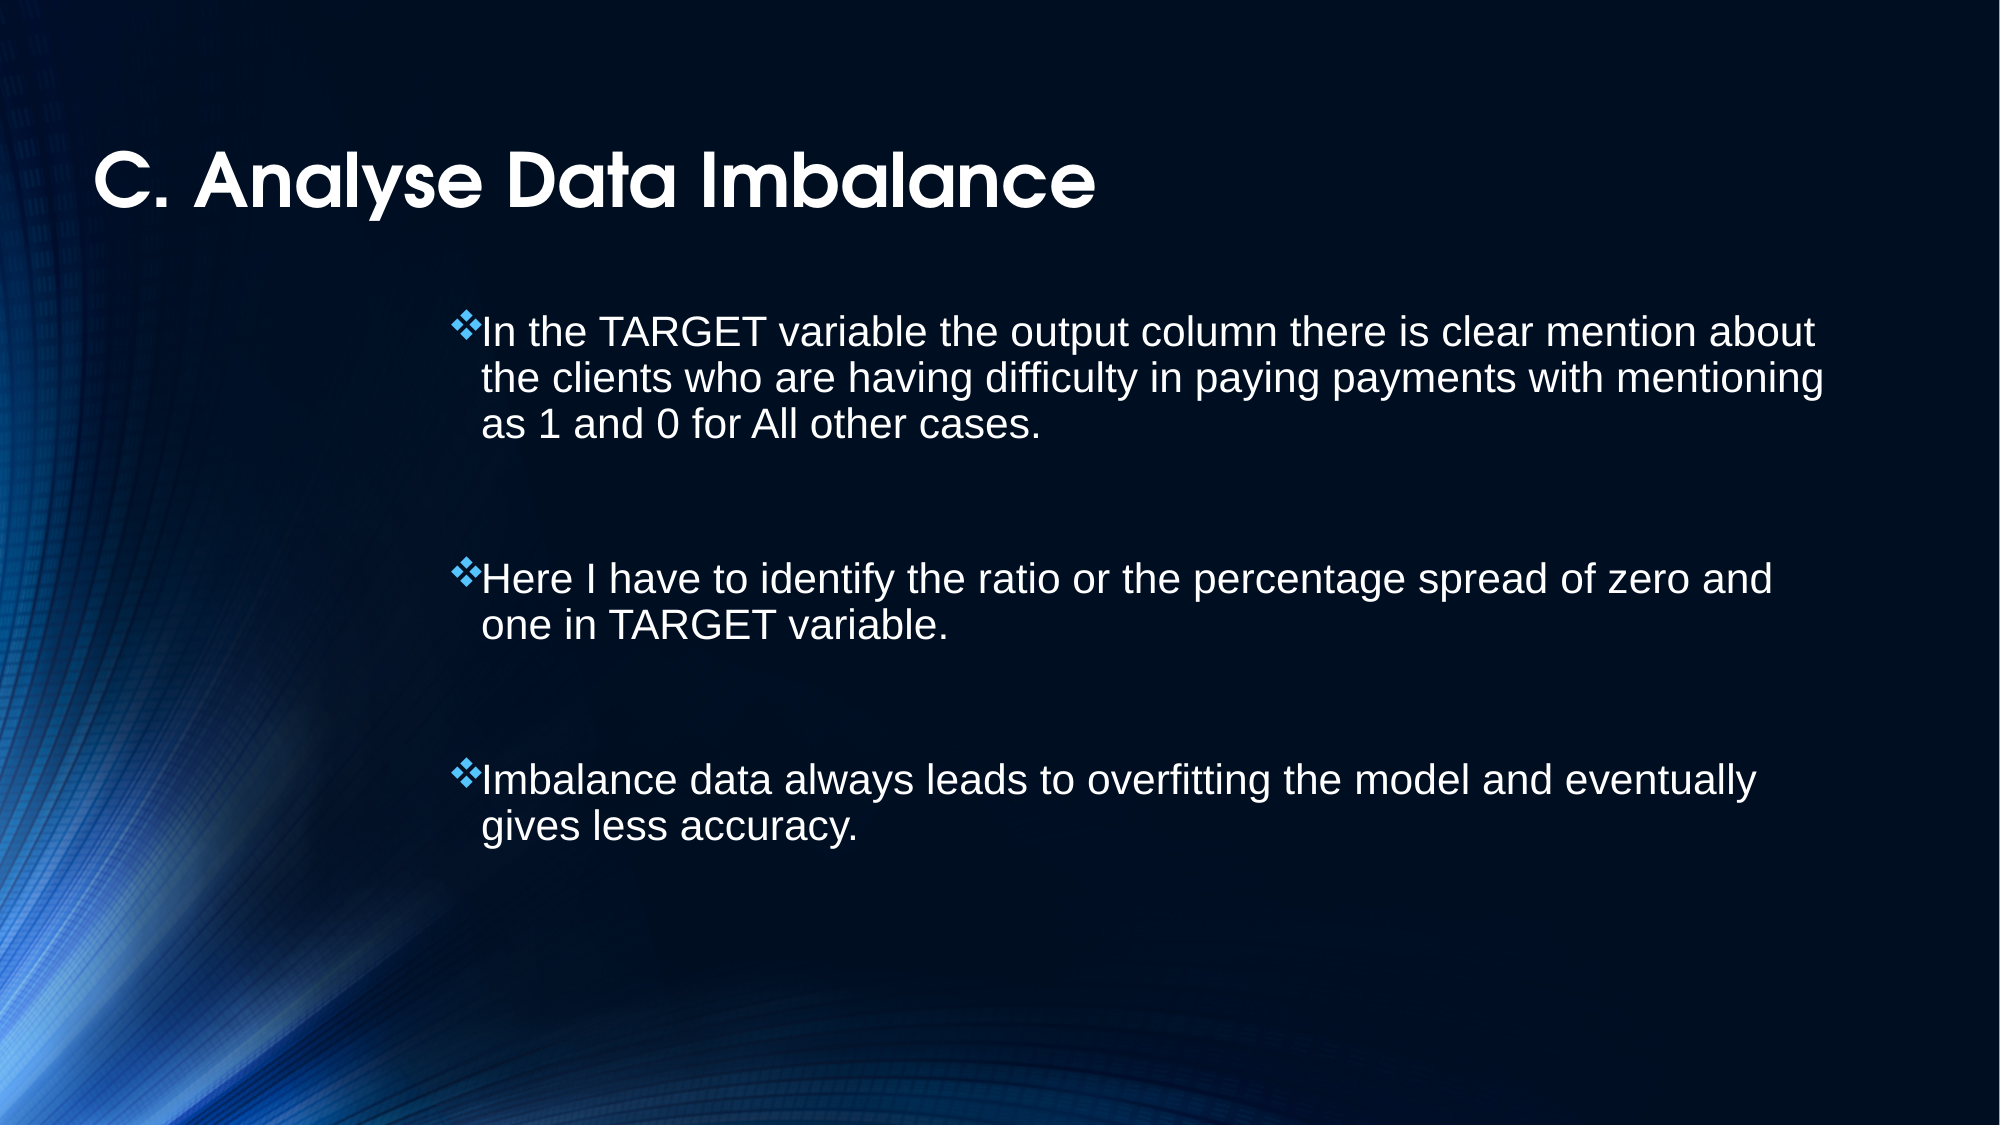

C. Analyse Data Imbalance
In the TARGET variable the output column there is clear mention about the clients who are having difficulty in paying payments with mentioning as 1 and 0 for All other cases.

Here I have to identify the ratio or the percentage spread of zero and one in TARGET variable.

Imbalance data always leads to overfitting the model and eventually gives less accuracy.